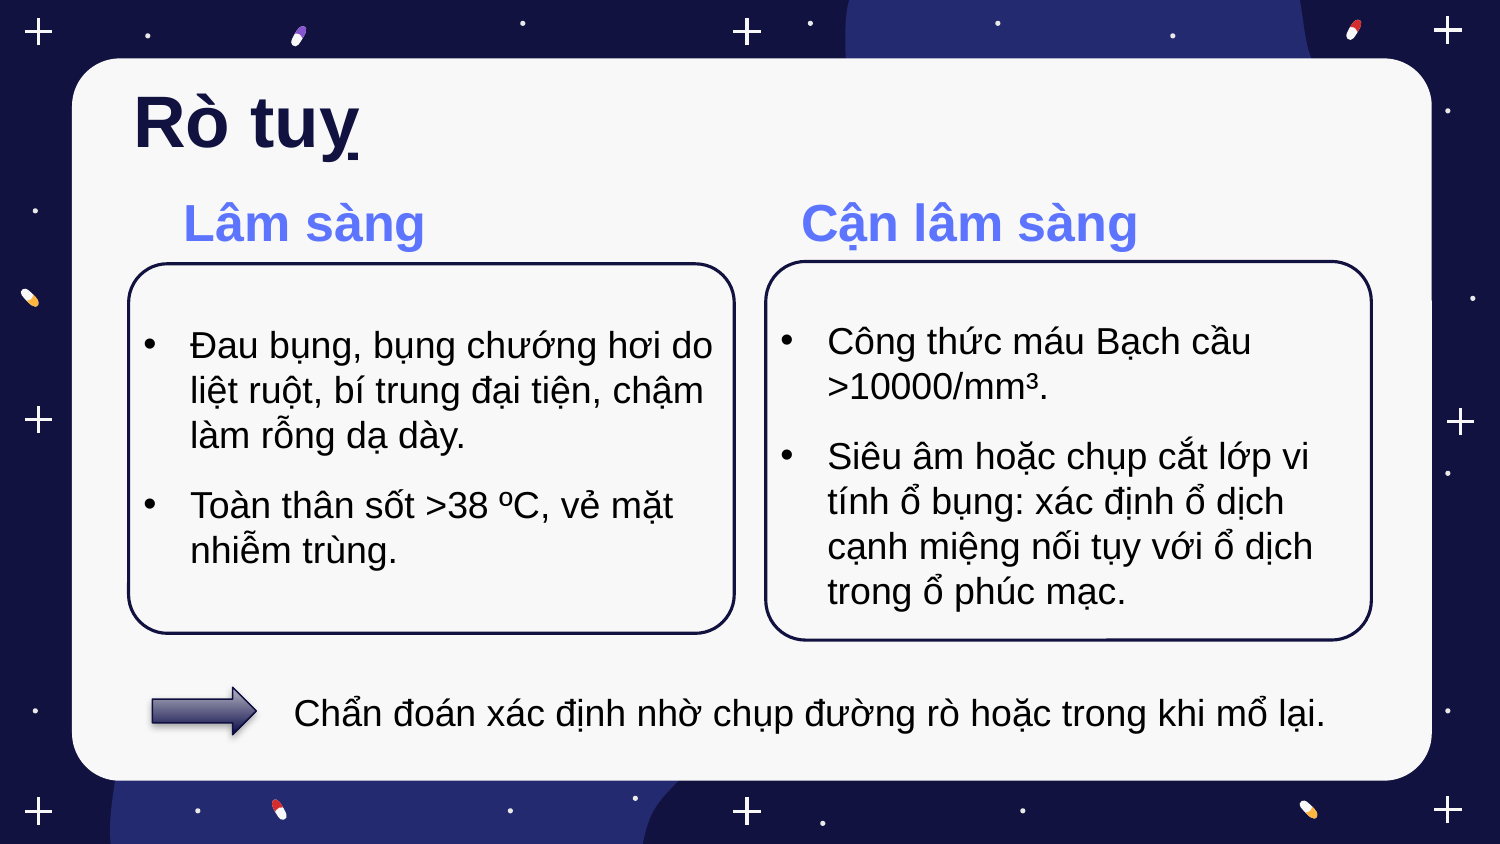

# Rò tuỵ
Lâm sàng
Cận lâm sàng

Công thức máu Bạch cầu >10000/mm³.
Siêu âm hoặc chụp cắt lớp vi tính ổ bụng: xác định ổ dịch cạnh miệng nối tụy với ổ dịch trong ổ phúc mạc.

Đau bụng, bụng chướng hơi do liệt ruột, bí trung đại tiện, chậm làm rỗng dạ dày.
Toàn thân sốt >38 ºC, vẻ mặt nhiễm trùng.

Chẩn đoán xác định nhờ chụp đường rò hoặc trong khi mổ lại.